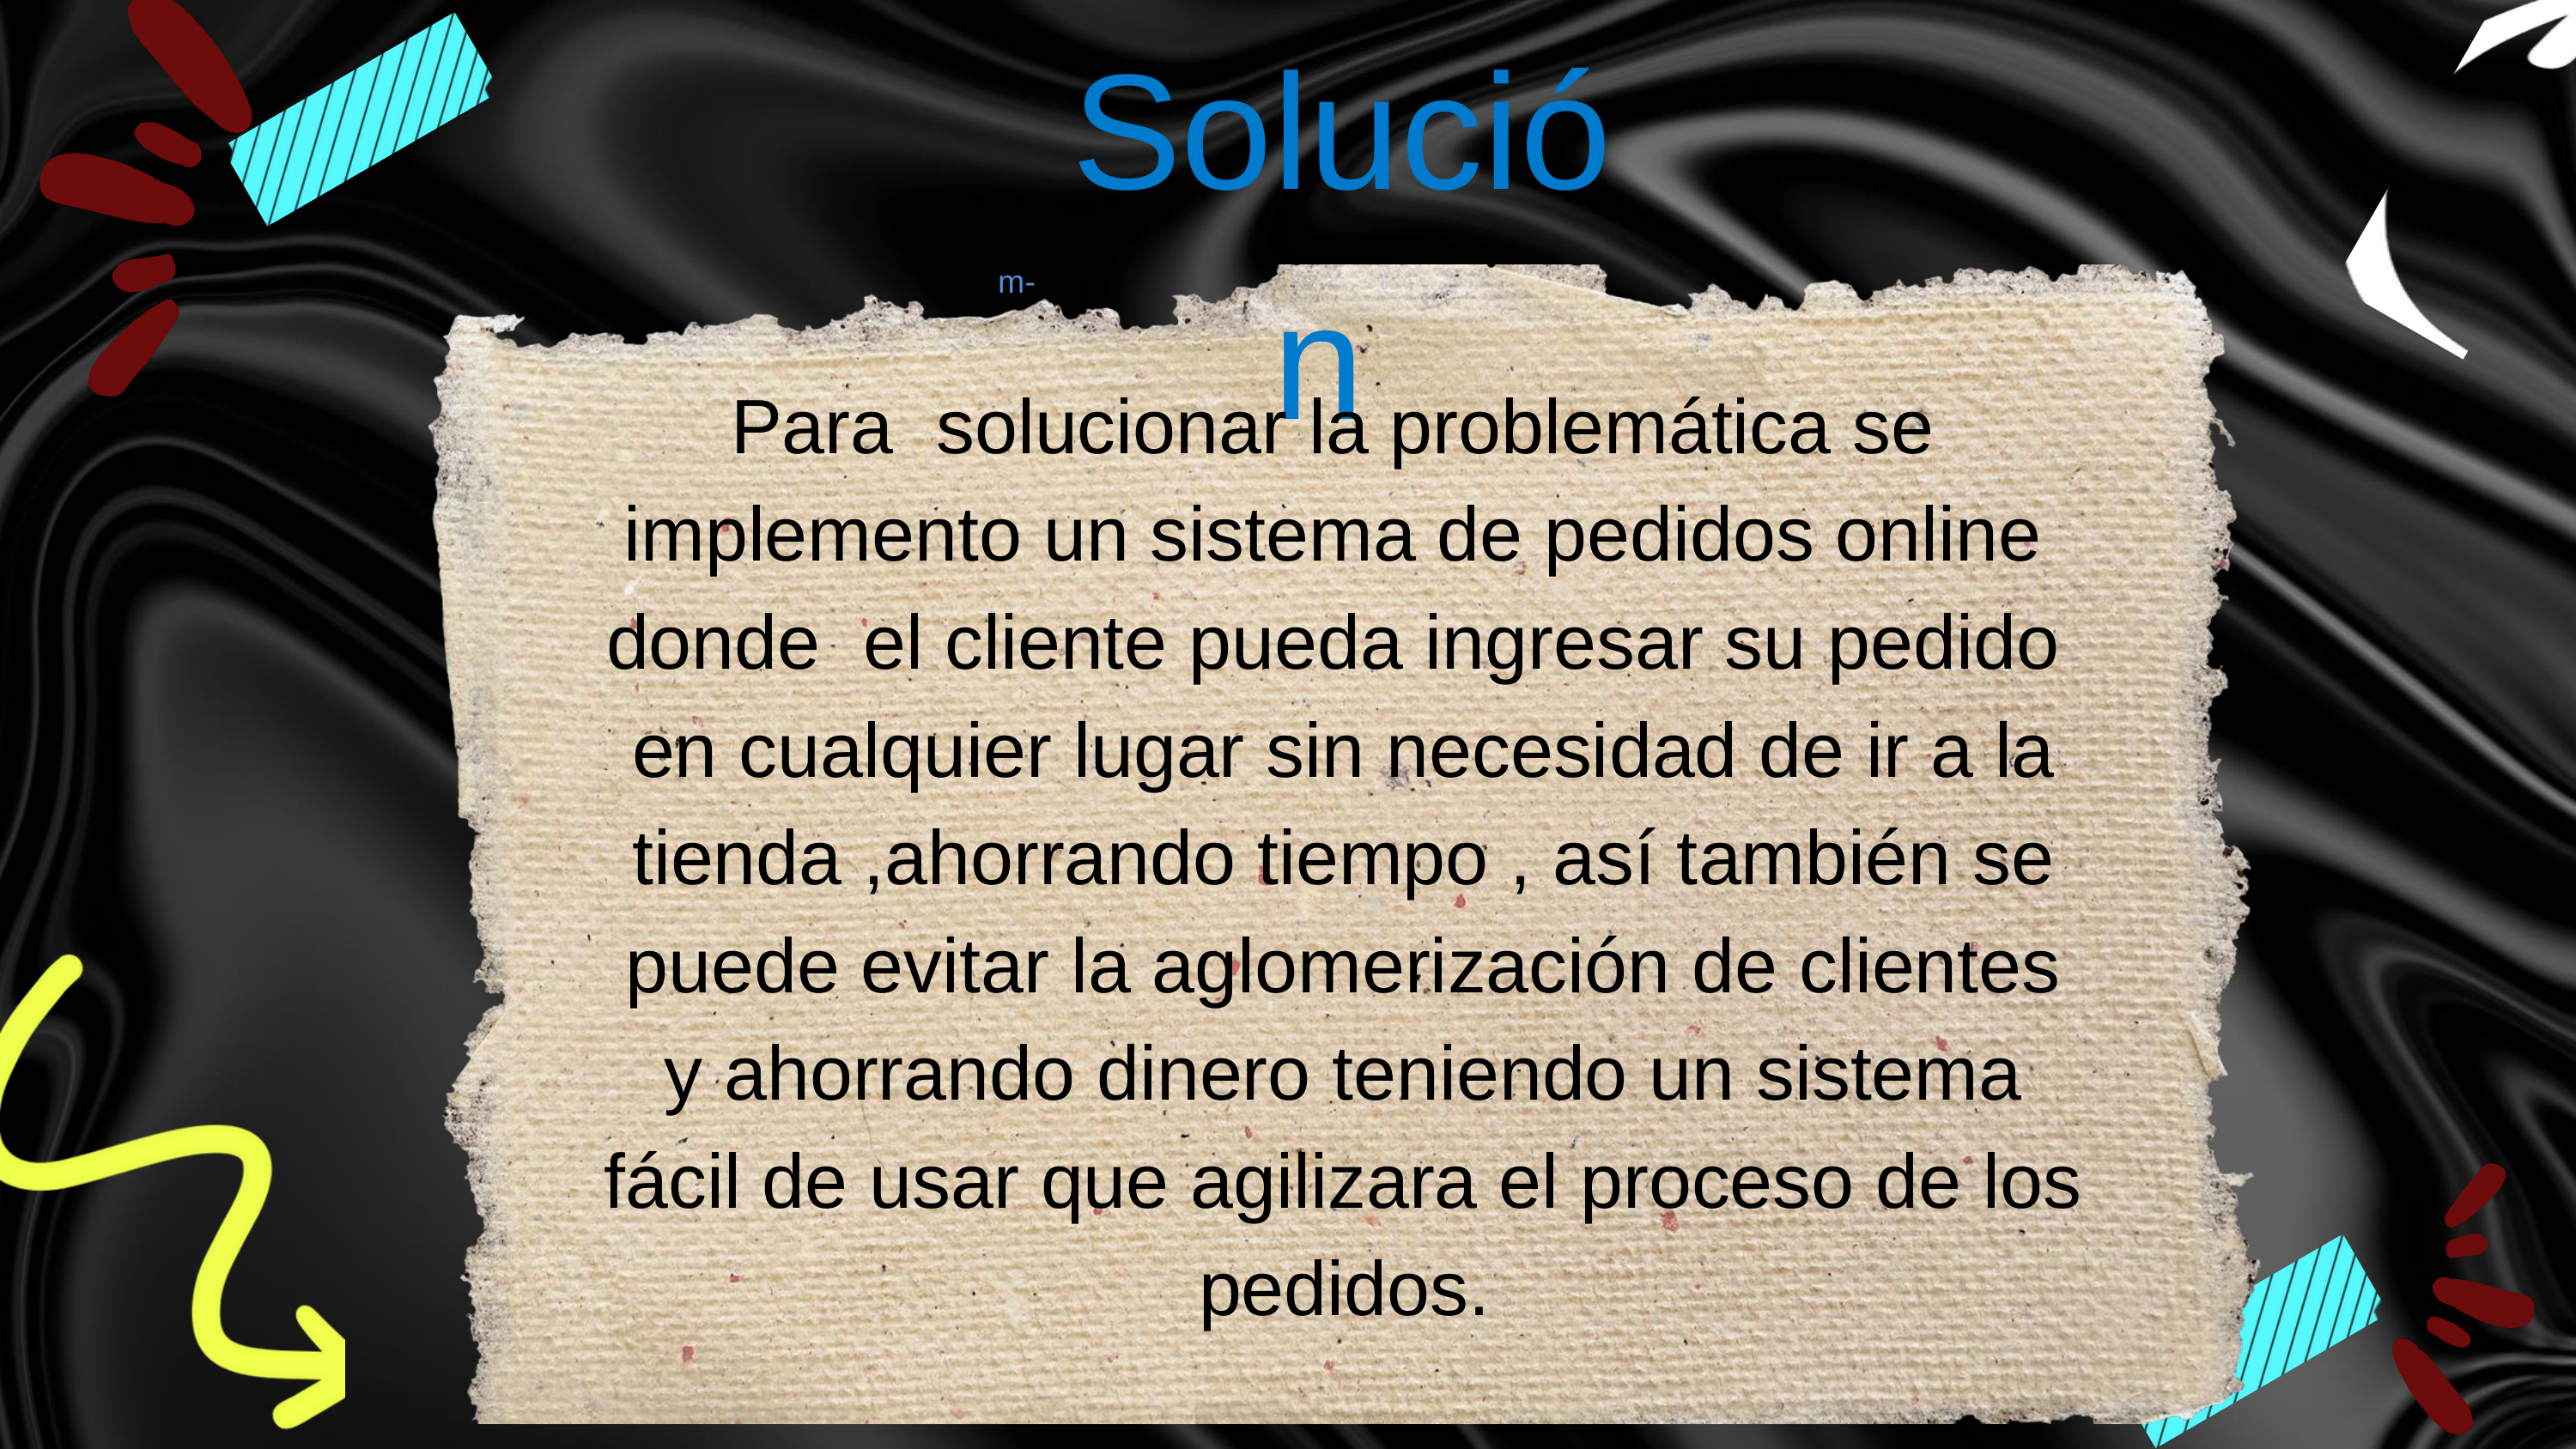

Solución

m-

Para  solucionar la problemática se
implemento un sistema de pedidos online
donde  el cliente pueda ingresar su pedido
en cualquier lugar sin necesidad de ir a la tienda ,ahorrando tiempo , así también se puede evitar la aglomerización de clientes y ahorrando dinero teniendo un sistema fácil de usar que agilizara el proceso de los pedidos.